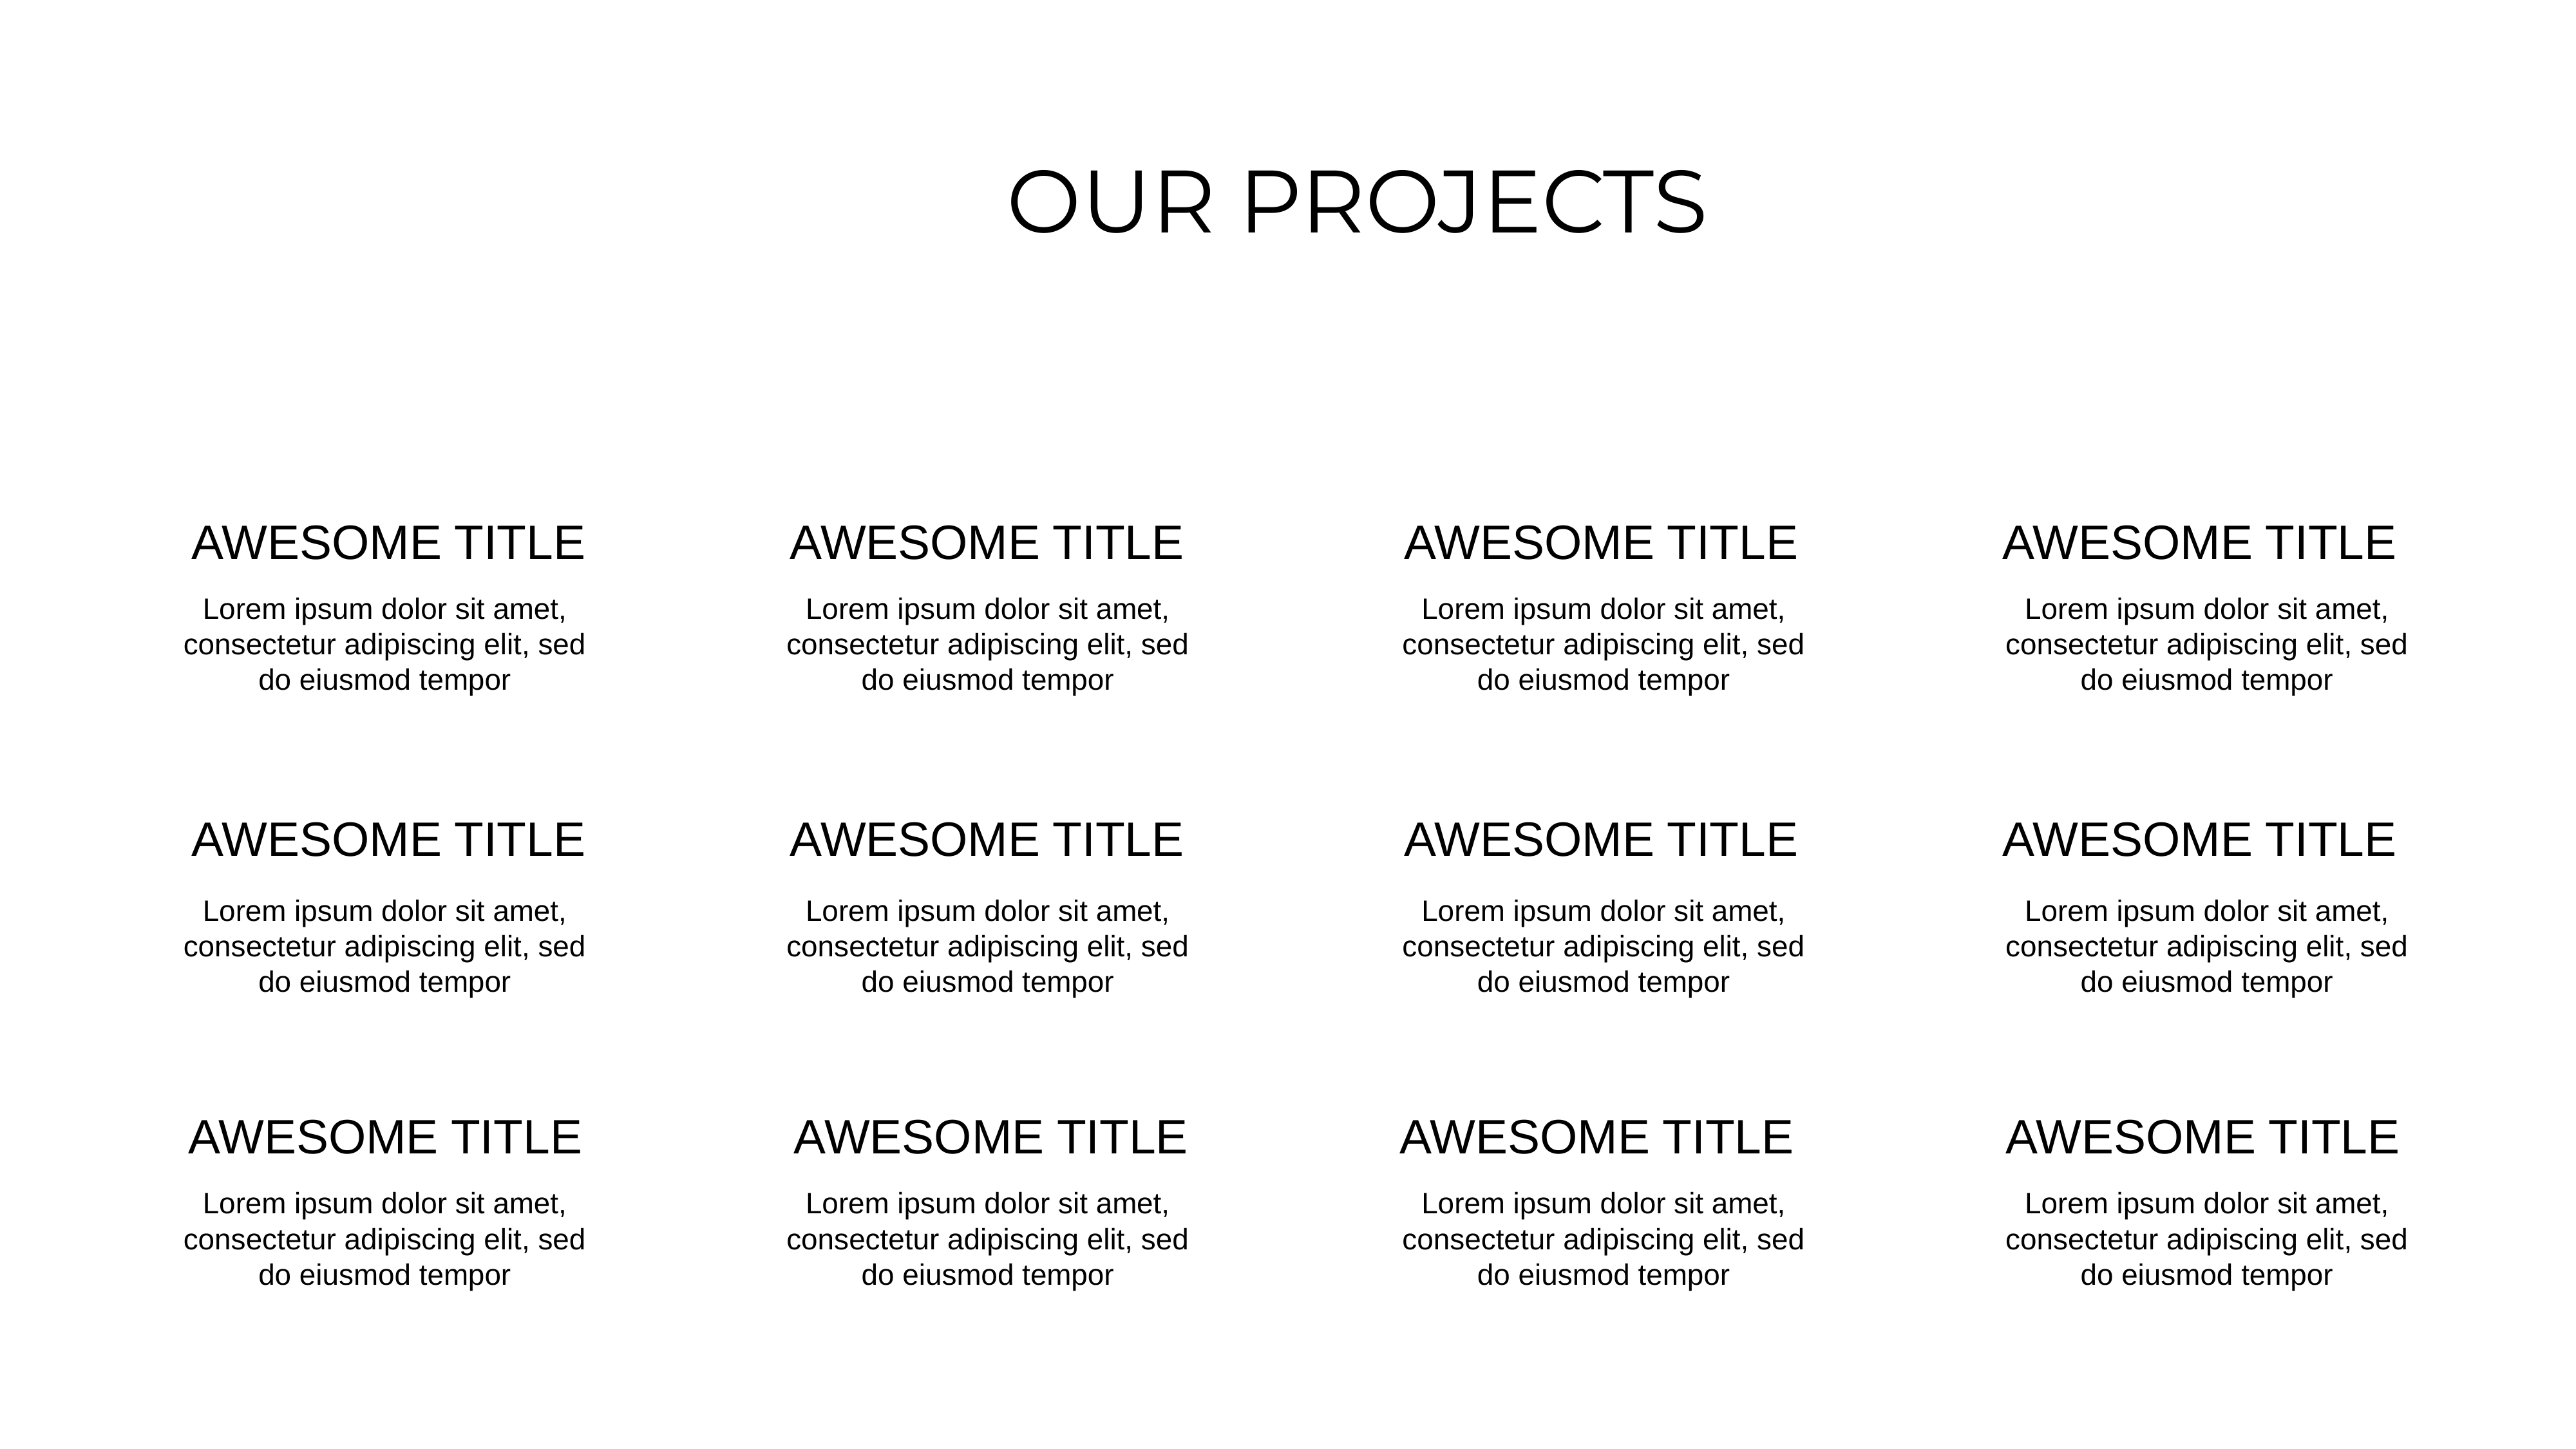

OUR PROJECTS
AWESOME TITLE
AWESOME TITLE
AWESOME TITLE
AWESOME TITLE
Lorem ipsum dolor sit amet, consectetur adipiscing elit, sed do eiusmod tempor
Lorem ipsum dolor sit amet, consectetur adipiscing elit, sed do eiusmod tempor
Lorem ipsum dolor sit amet, consectetur adipiscing elit, sed do eiusmod tempor
Lorem ipsum dolor sit amet, consectetur adipiscing elit, sed do eiusmod tempor
AWESOME TITLE
AWESOME TITLE
AWESOME TITLE
AWESOME TITLE
Lorem ipsum dolor sit amet, consectetur adipiscing elit, sed do eiusmod tempor
Lorem ipsum dolor sit amet, consectetur adipiscing elit, sed do eiusmod tempor
Lorem ipsum dolor sit amet, consectetur adipiscing elit, sed do eiusmod tempor
Lorem ipsum dolor sit amet, consectetur adipiscing elit, sed do eiusmod tempor
AWESOME TITLE
AWESOME TITLE
AWESOME TITLE
AWESOME TITLE
Lorem ipsum dolor sit amet, consectetur adipiscing elit, sed do eiusmod tempor
Lorem ipsum dolor sit amet, consectetur adipiscing elit, sed do eiusmod tempor
Lorem ipsum dolor sit amet, consectetur adipiscing elit, sed do eiusmod tempor
Lorem ipsum dolor sit amet, consectetur adipiscing elit, sed do eiusmod tempor